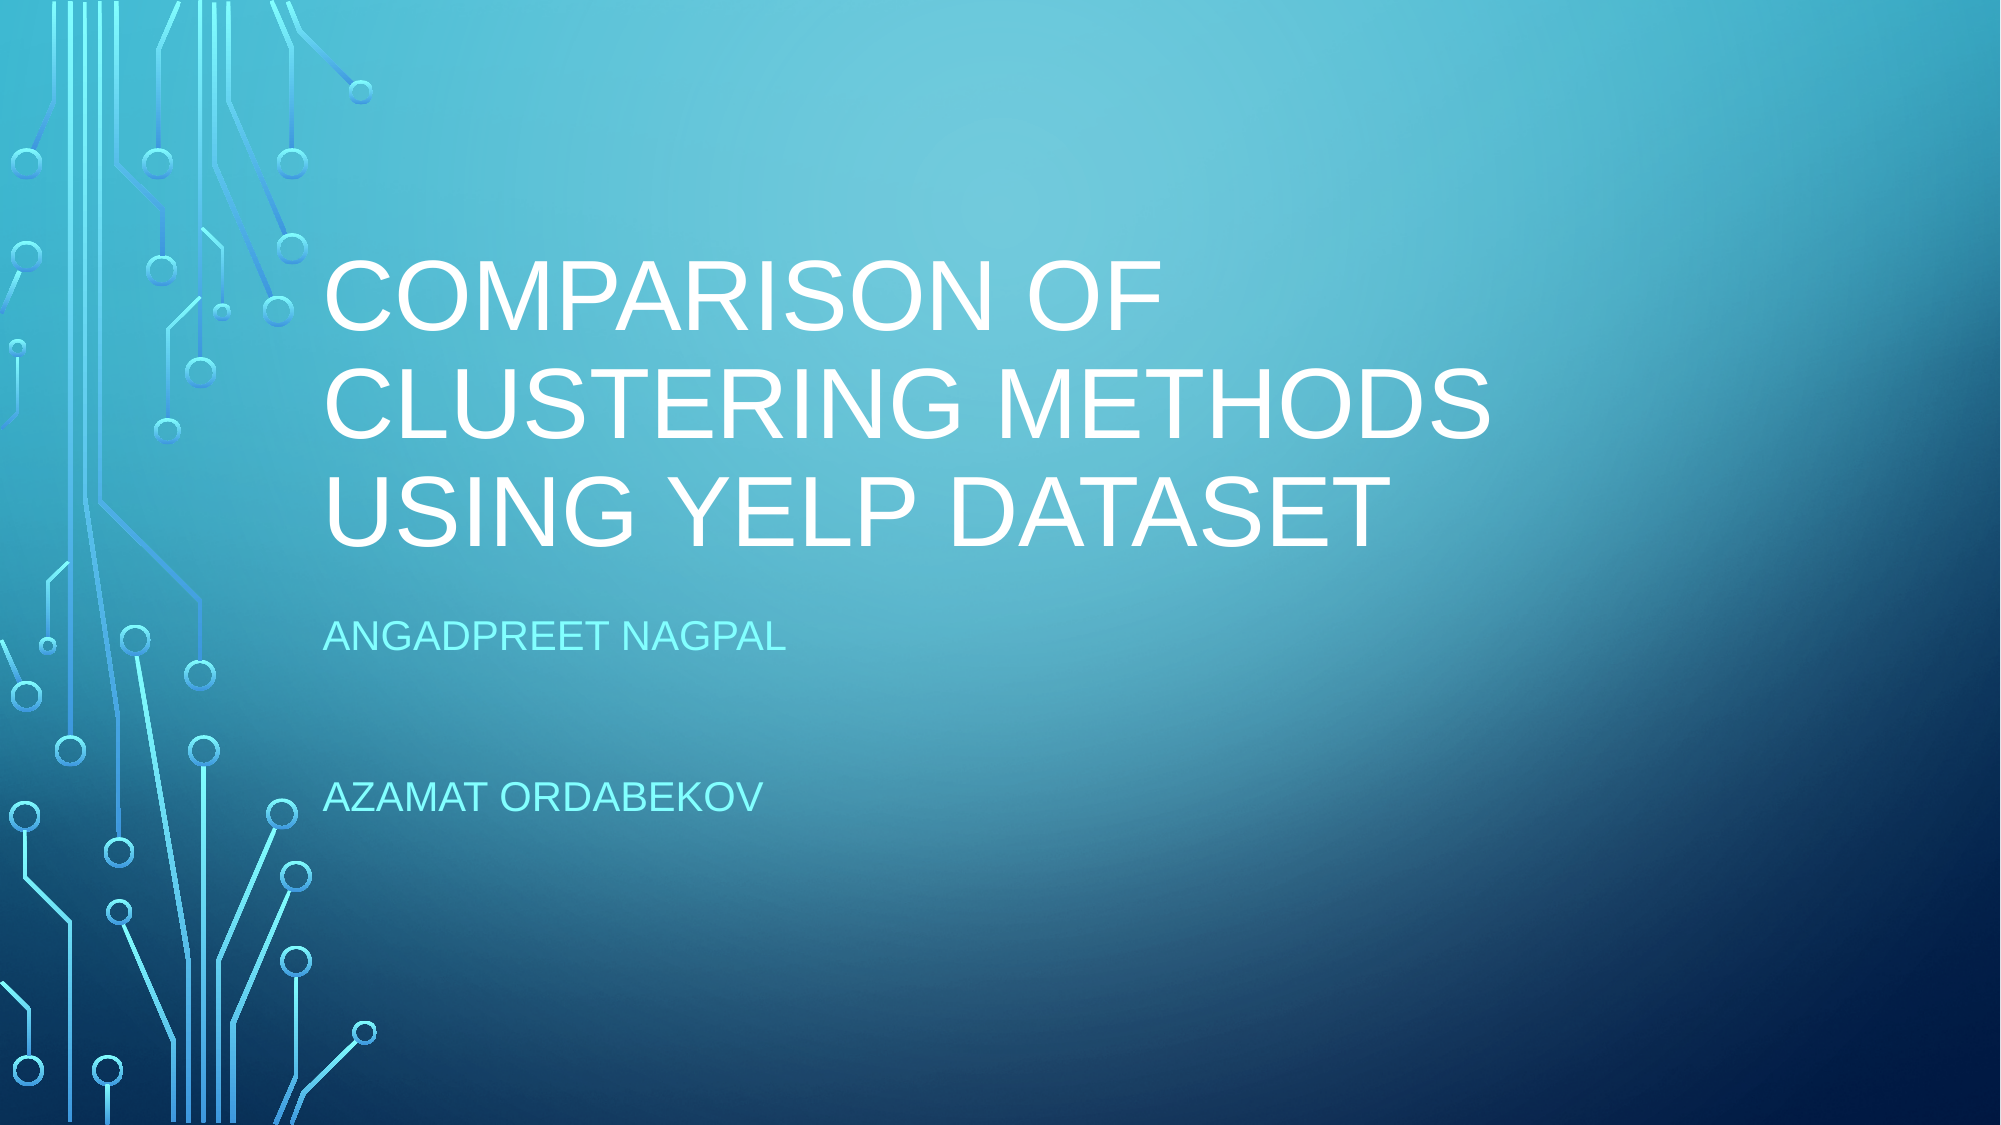

# Comparison of Clustering Methods using YELP dataset
Angadpreet Nagpal

Azamat Ordabekov